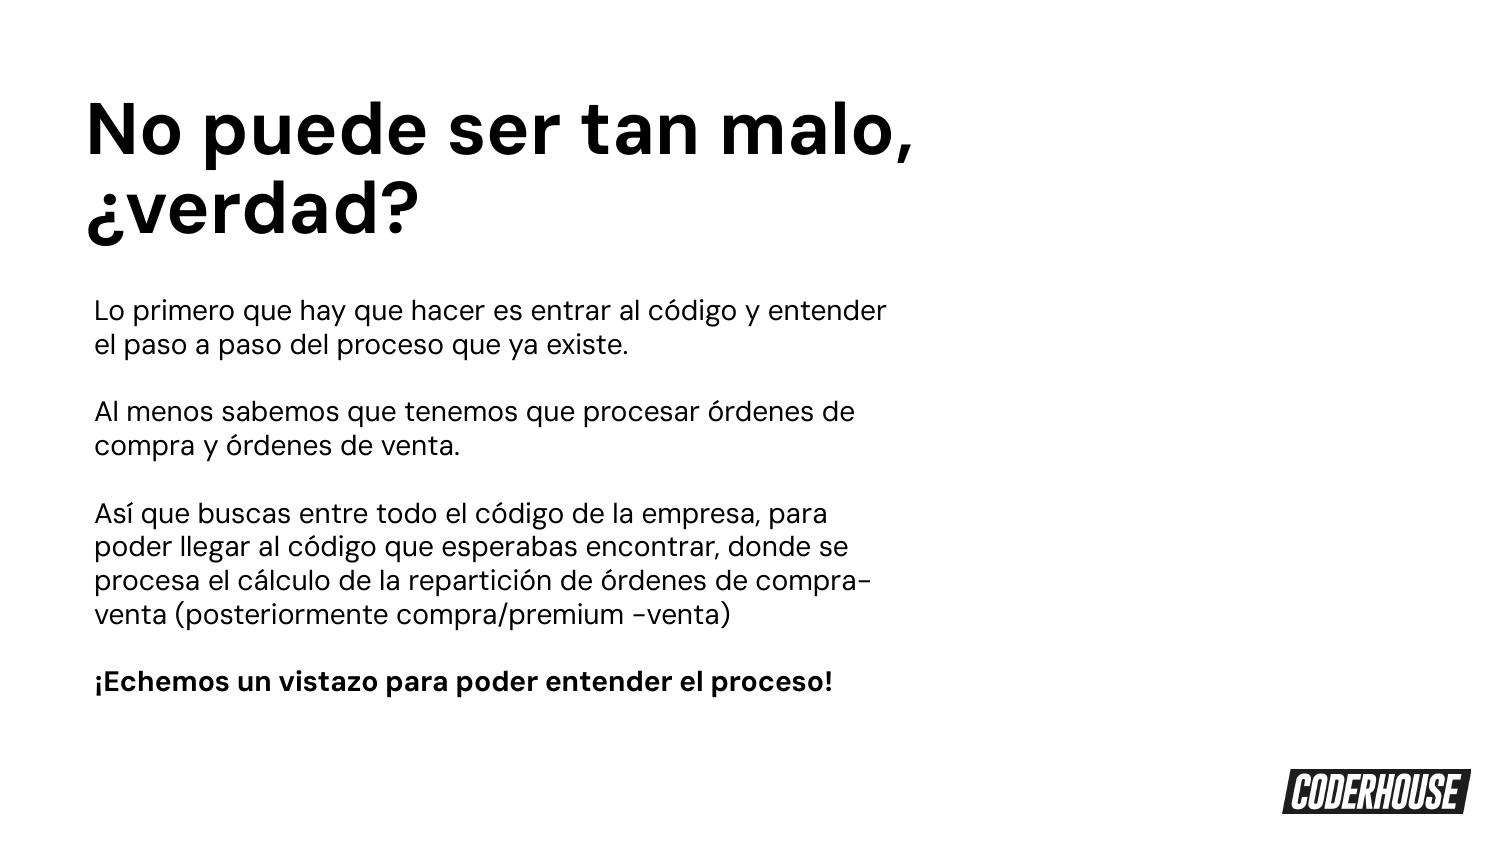

No puede ser tan malo, ¿verdad?
Lo primero que hay que hacer es entrar al código y entender el paso a paso del proceso que ya existe.

Al menos sabemos que tenemos que procesar órdenes de compra y órdenes de venta.

Así que buscas entre todo el código de la empresa, para poder llegar al código que esperabas encontrar, donde se procesa el cálculo de la repartición de órdenes de compra-venta (posteriormente compra/premium -venta)

¡Echemos un vistazo para poder entender el proceso!